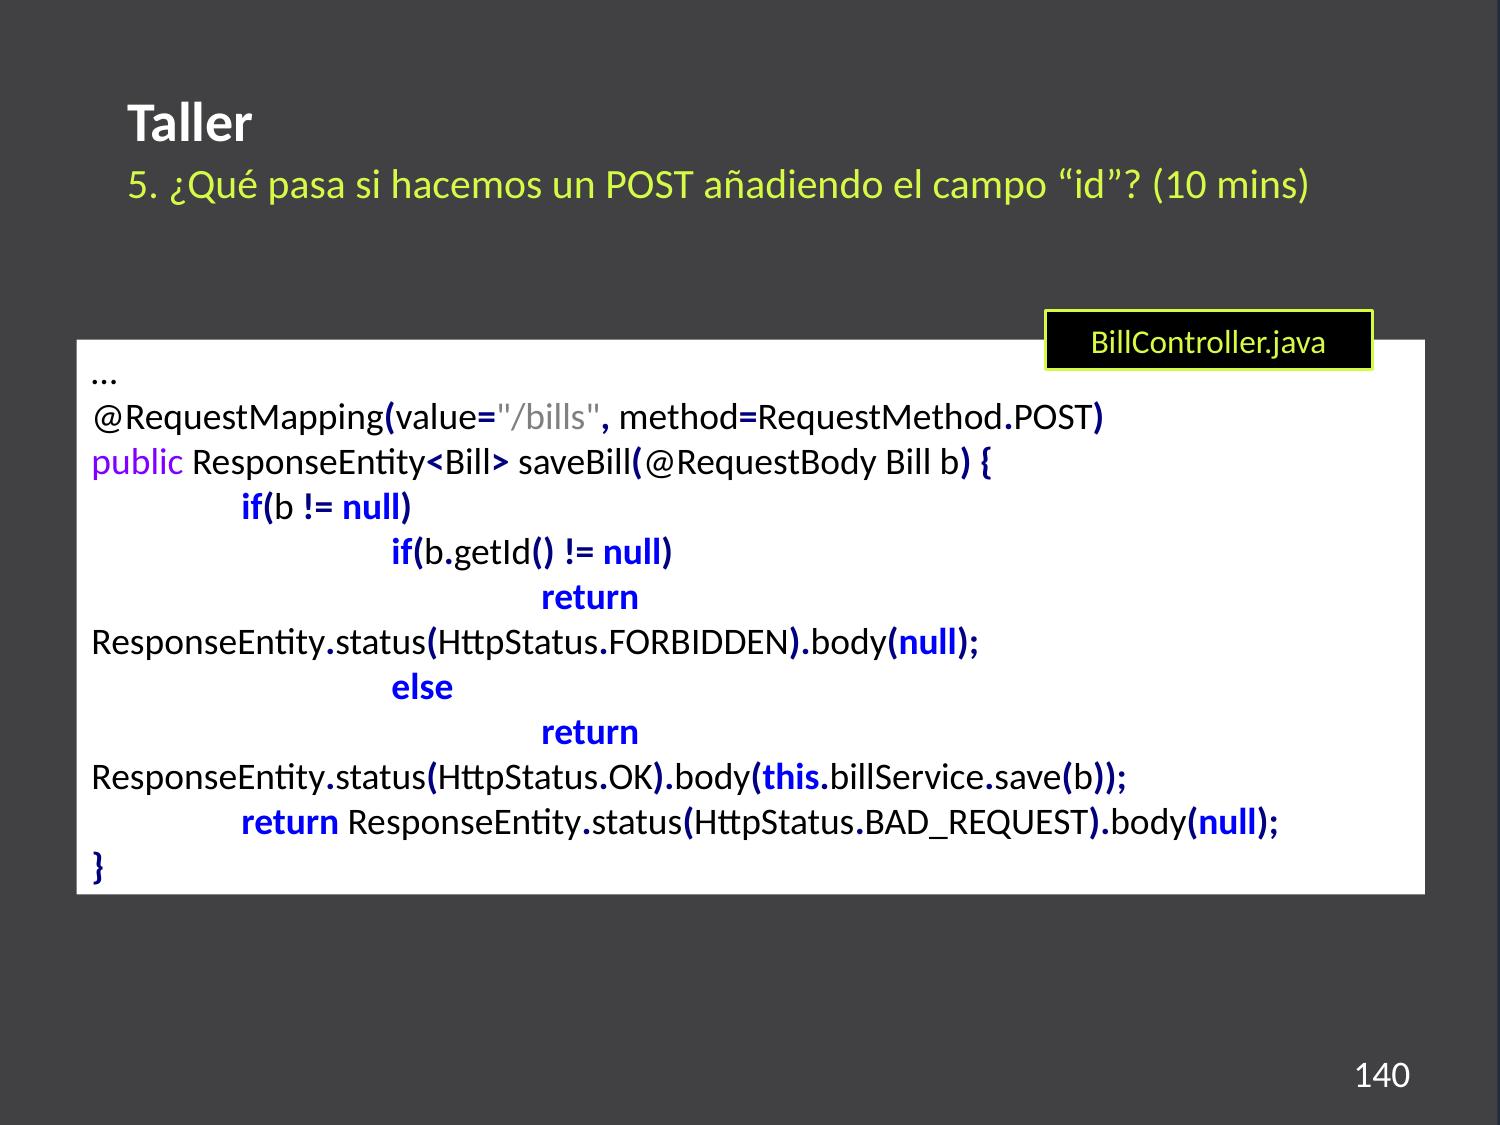

Taller
5. ¿Qué pasa si hacemos un POST añadiendo el campo “id”? (10 mins)
BillController.java
…
@RequestMapping(value="/bills", method=RequestMethod.POST)
public ResponseEntity<Bill> saveBill(@RequestBody Bill b) {
	if(b != null)
		if(b.getId() != null)
			return ResponseEntity.status(HttpStatus.FORBIDDEN).body(null);
		else
			return ResponseEntity.status(HttpStatus.OK).body(this.billService.save(b));
	return ResponseEntity.status(HttpStatus.BAD_REQUEST).body(null);
}
140